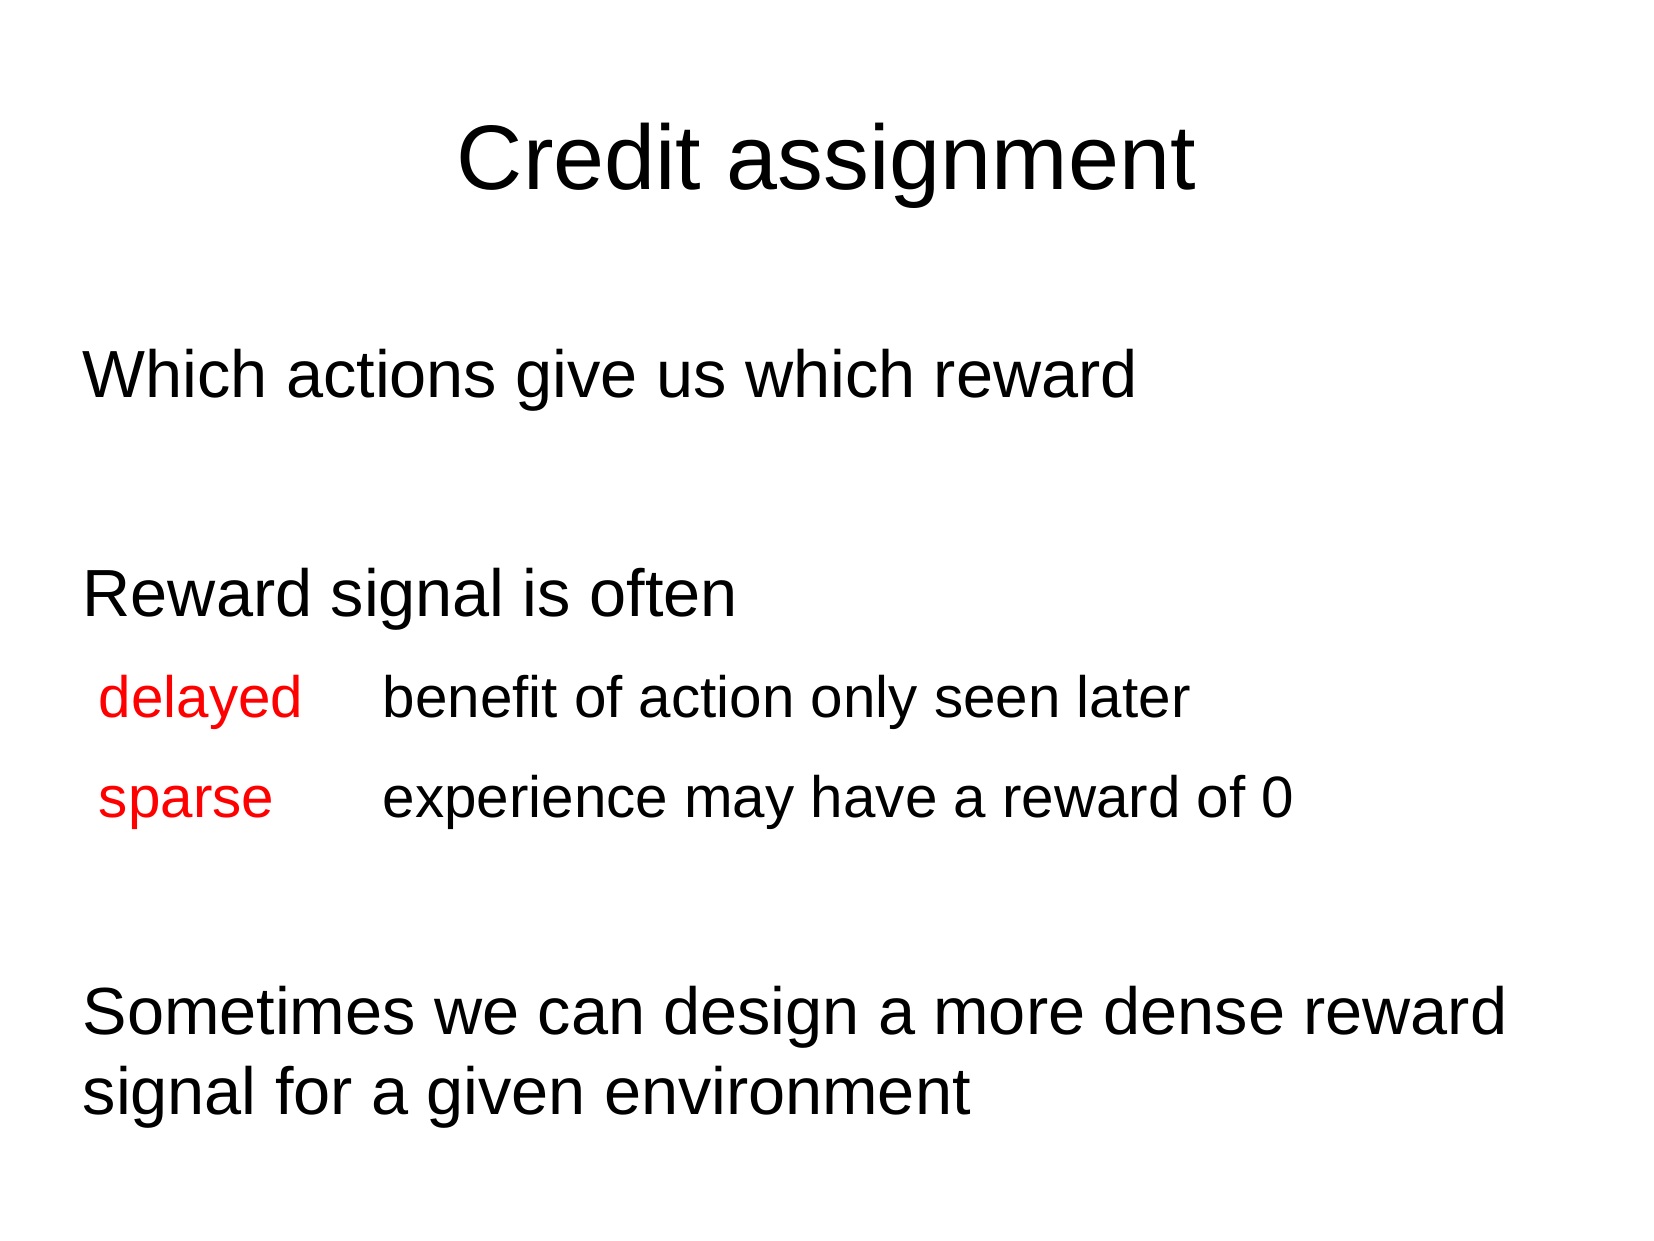

Credit assignment
Which actions give us which reward

Reward signal is often
 delayed	benefit of action only seen later
 sparse	experience may have a reward of 0

Sometimes we can design a more dense reward signal for a given environment